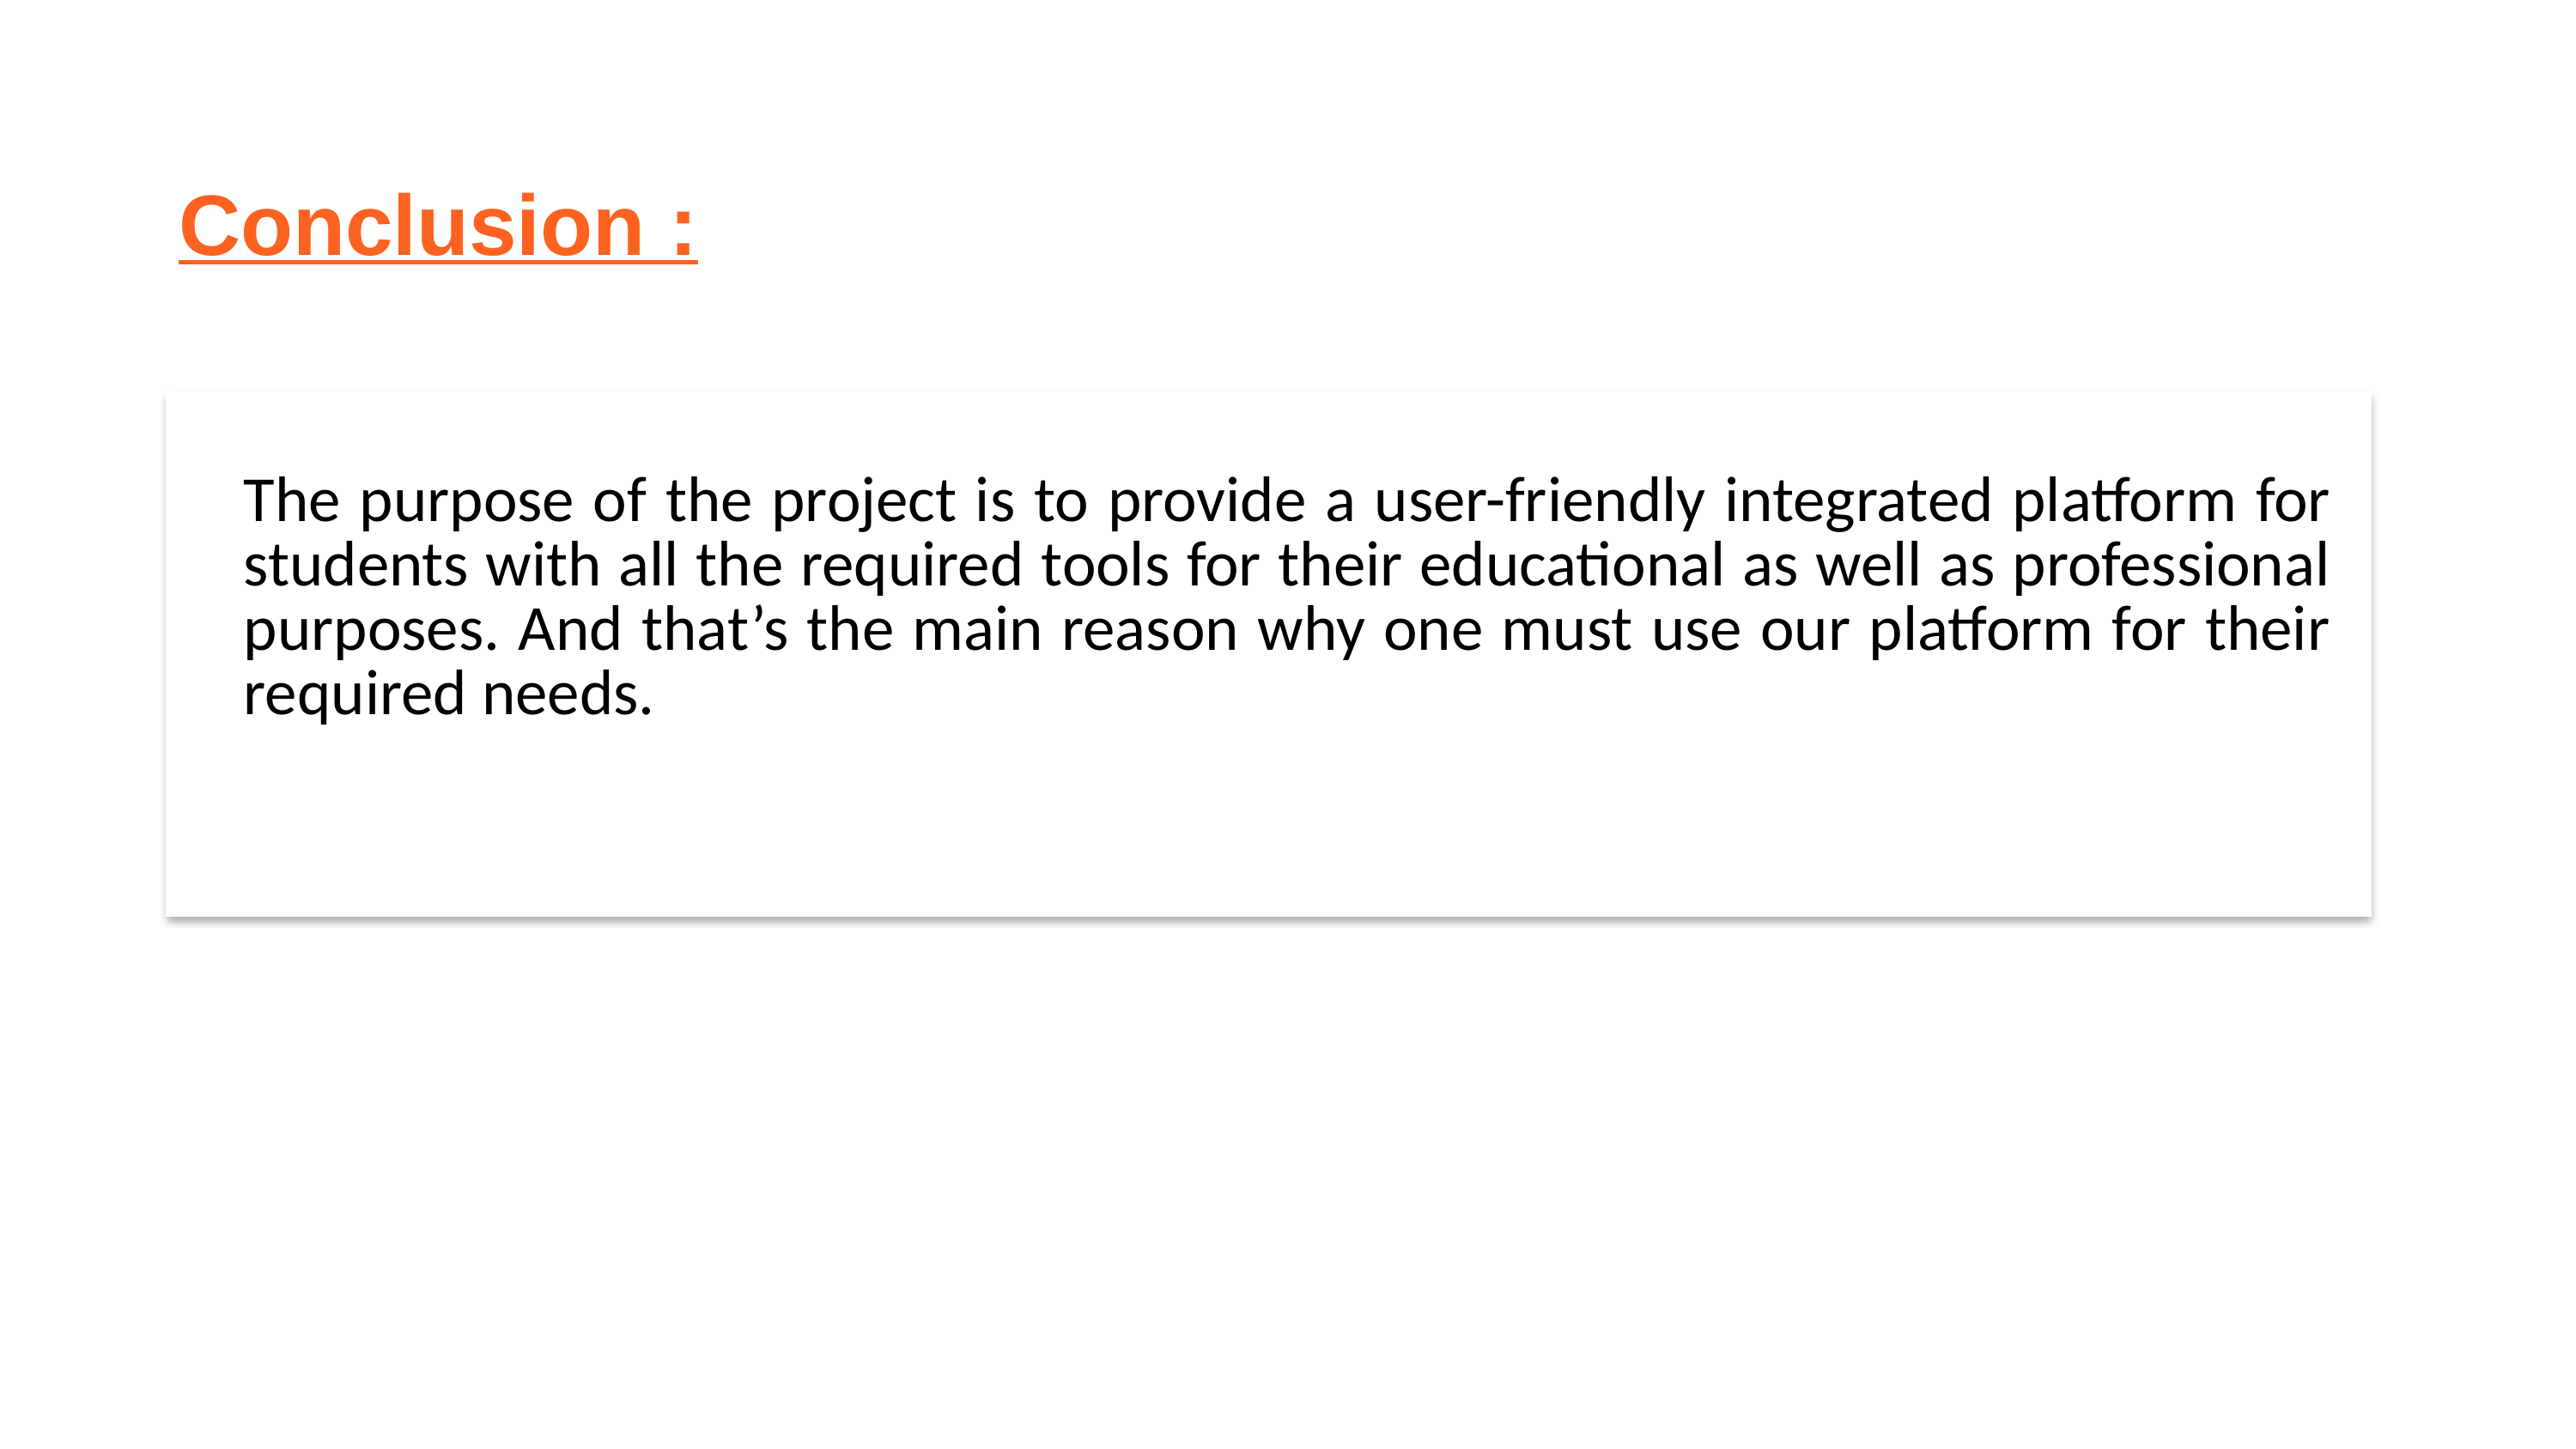

# Conclusion :

The purpose of the project is to provide a user-friendly integrated platform for students with all the required tools for their educational as well as professional purposes. And that’s the main reason why one must use our platform for their required needs.